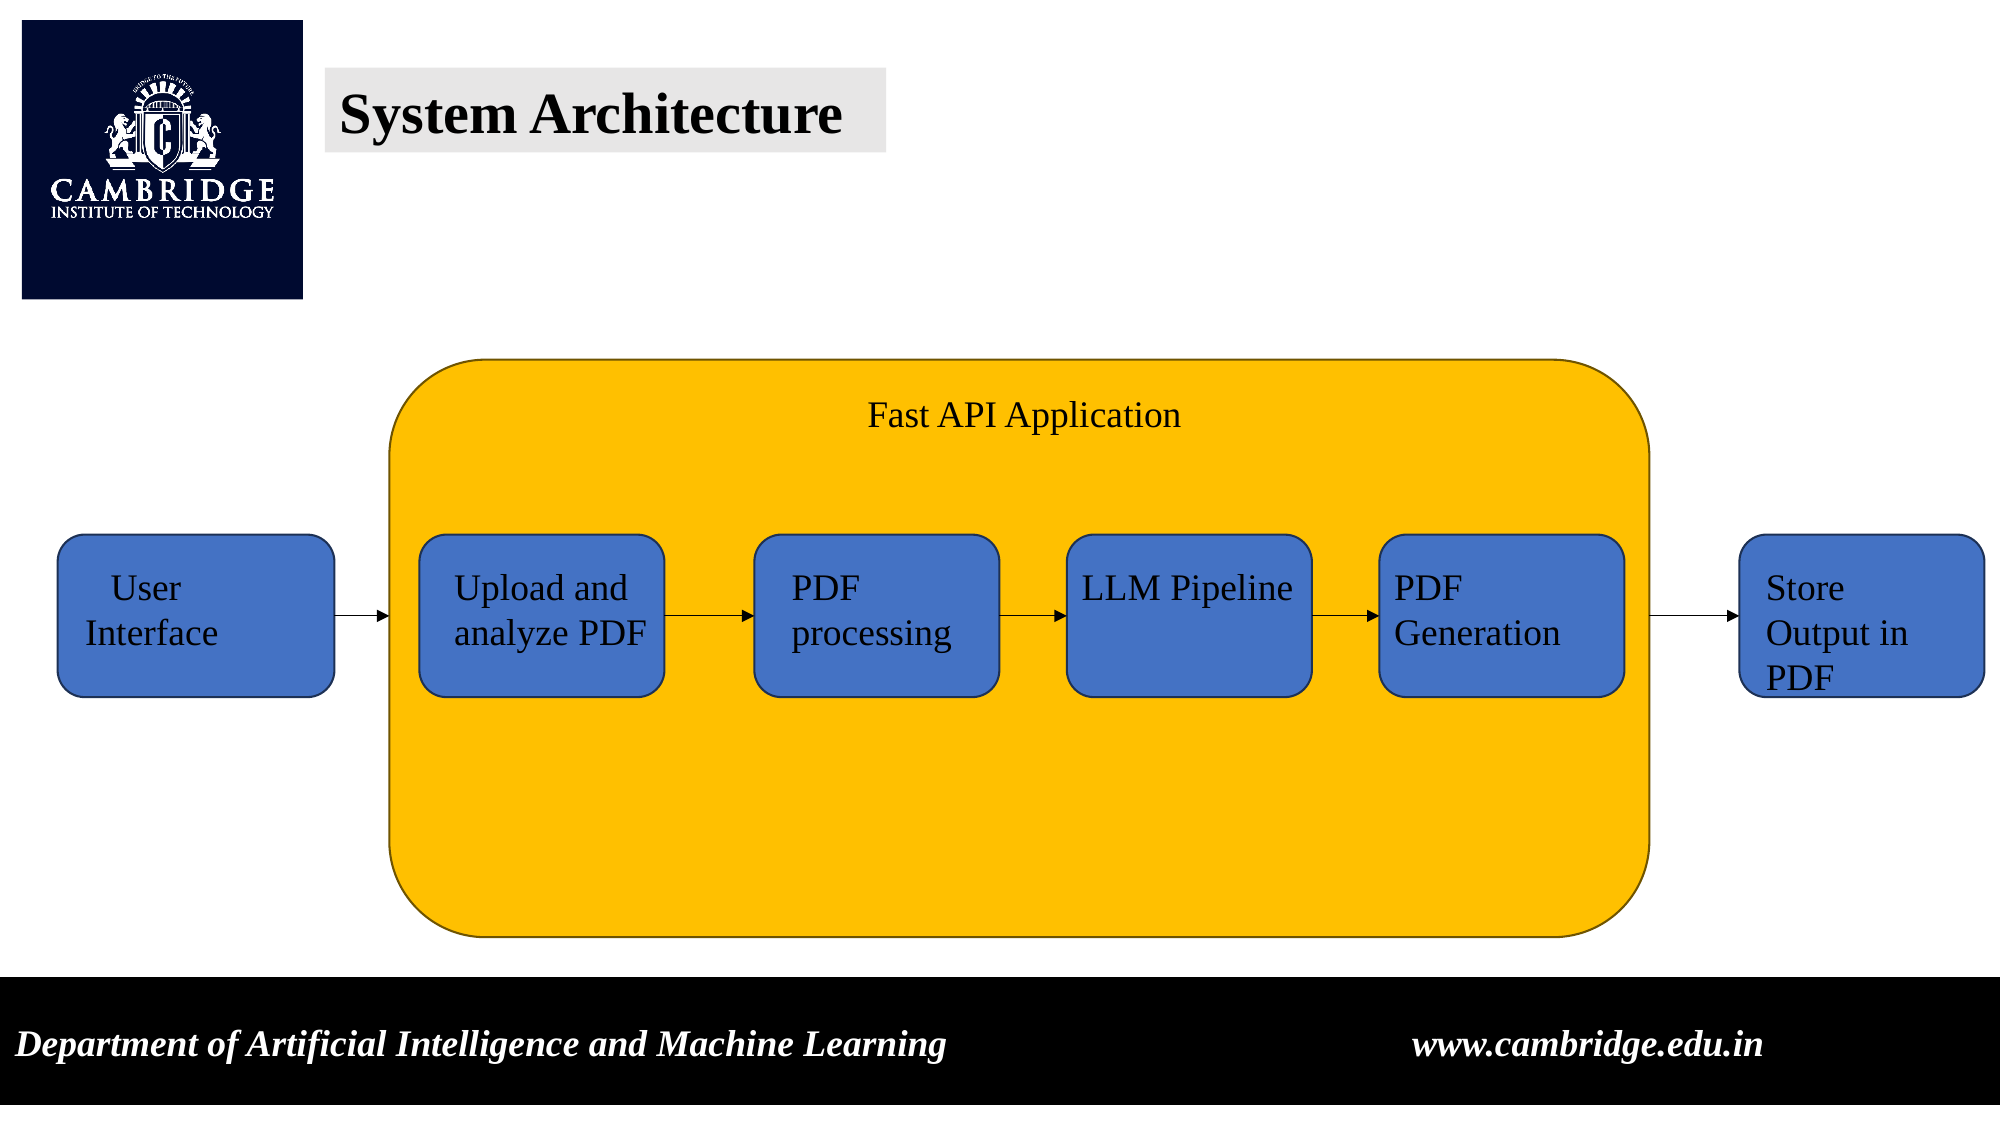

System Architecture

Fast API Application

   User       Interface
Upload and analyze PDF
PDF processing
LLM Pipeline
PDF Generation
Store Output in PDF
Department of Artificial Intelligence and Machine Learning                                                 www.cambridge.edu.in